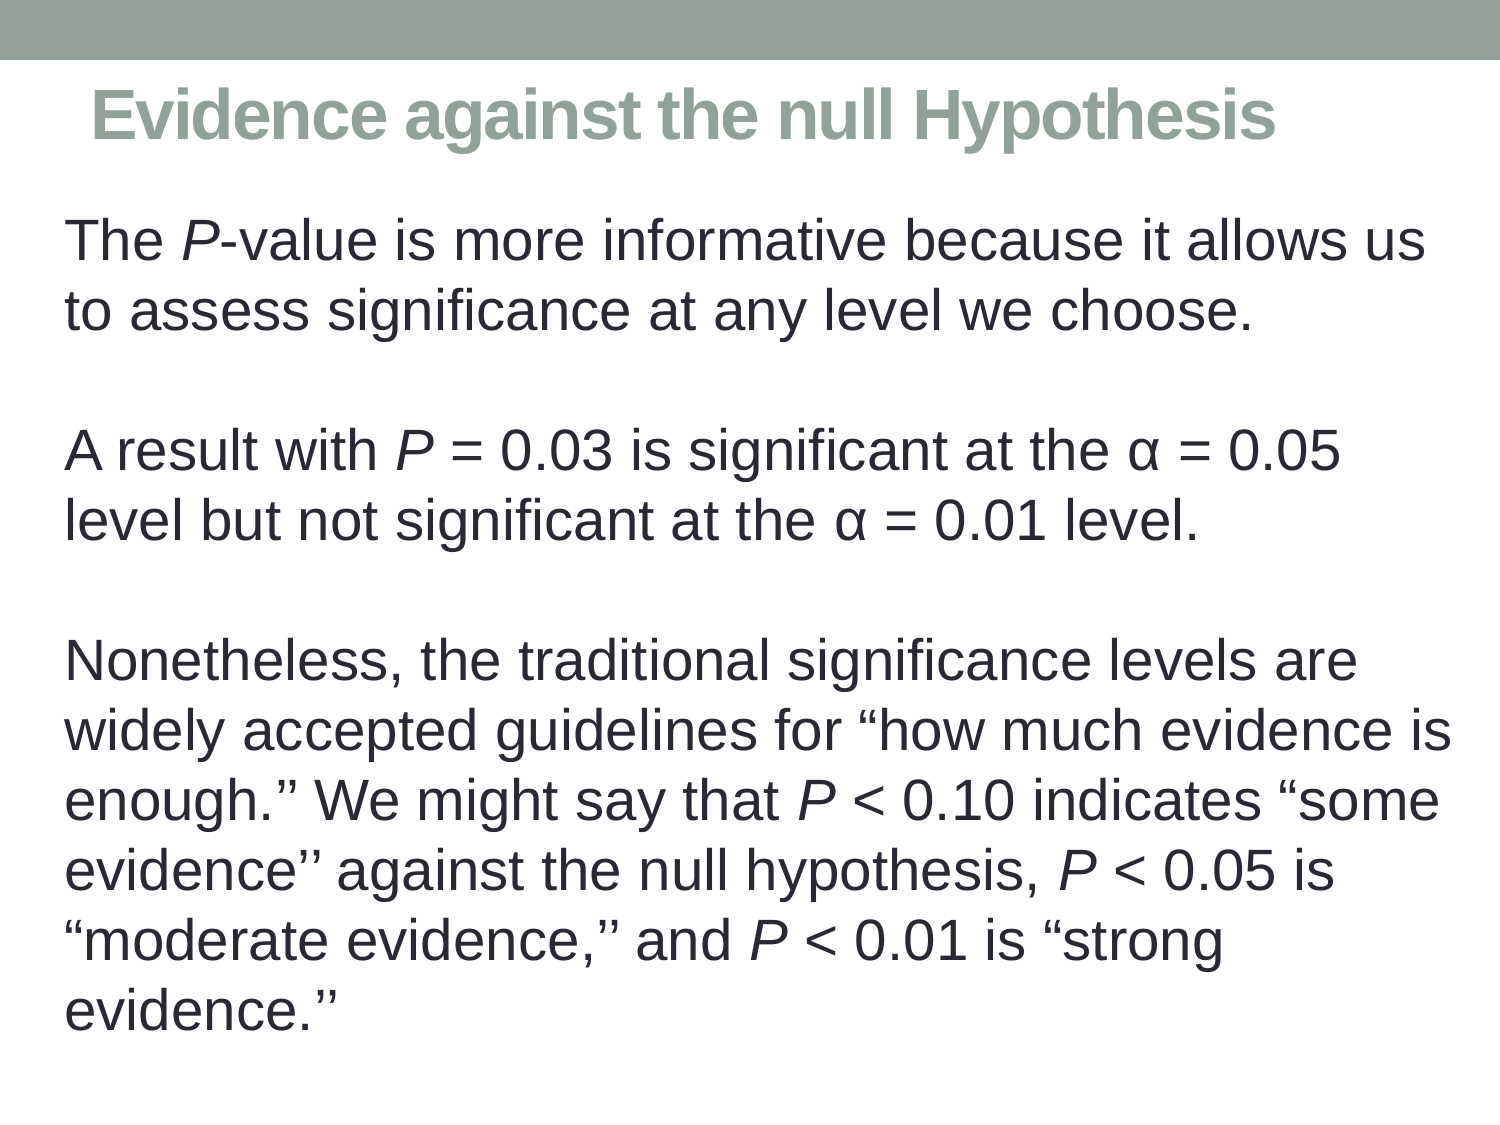

# Evidence against the null Hypothesis
The P-value is more informative because it allows us to assess significance at any level we choose.

A result with P = 0.03 is significant at the α = 0.05 level but not significant at the α = 0.01 level.

Nonetheless, the traditional significance levels are widely accepted guidelines for “how much evidence is enough.’’ We might say that P < 0.10 indicates “some evidence’’ against the null hypothesis, P < 0.05 is “moderate evidence,’’ and P < 0.01 is “strong evidence.’’